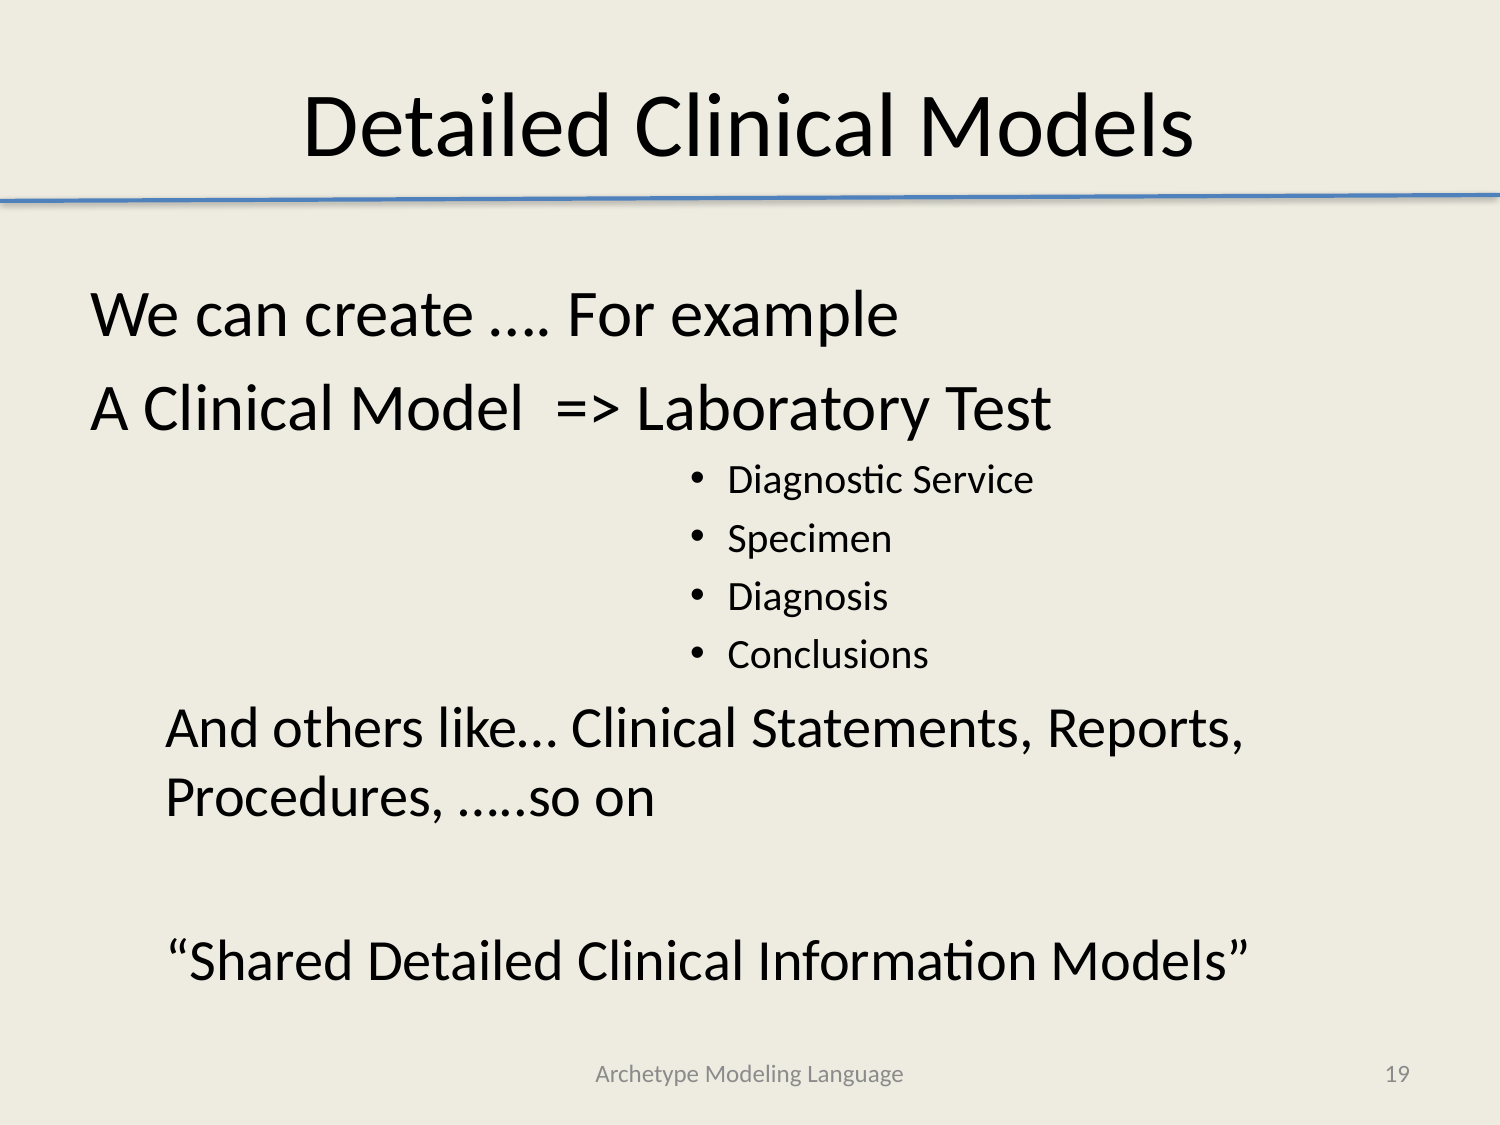

# Detailed Clinical Models
We can create …. For example
A Clinical Model  => Laboratory Test
Diagnostic Service
Specimen
Diagnosis
Conclusions
And others like… Clinical Statements, Reports, Procedures, …..so on

“Shared Detailed Clinical Information Models”

Archetype Modeling Language
19